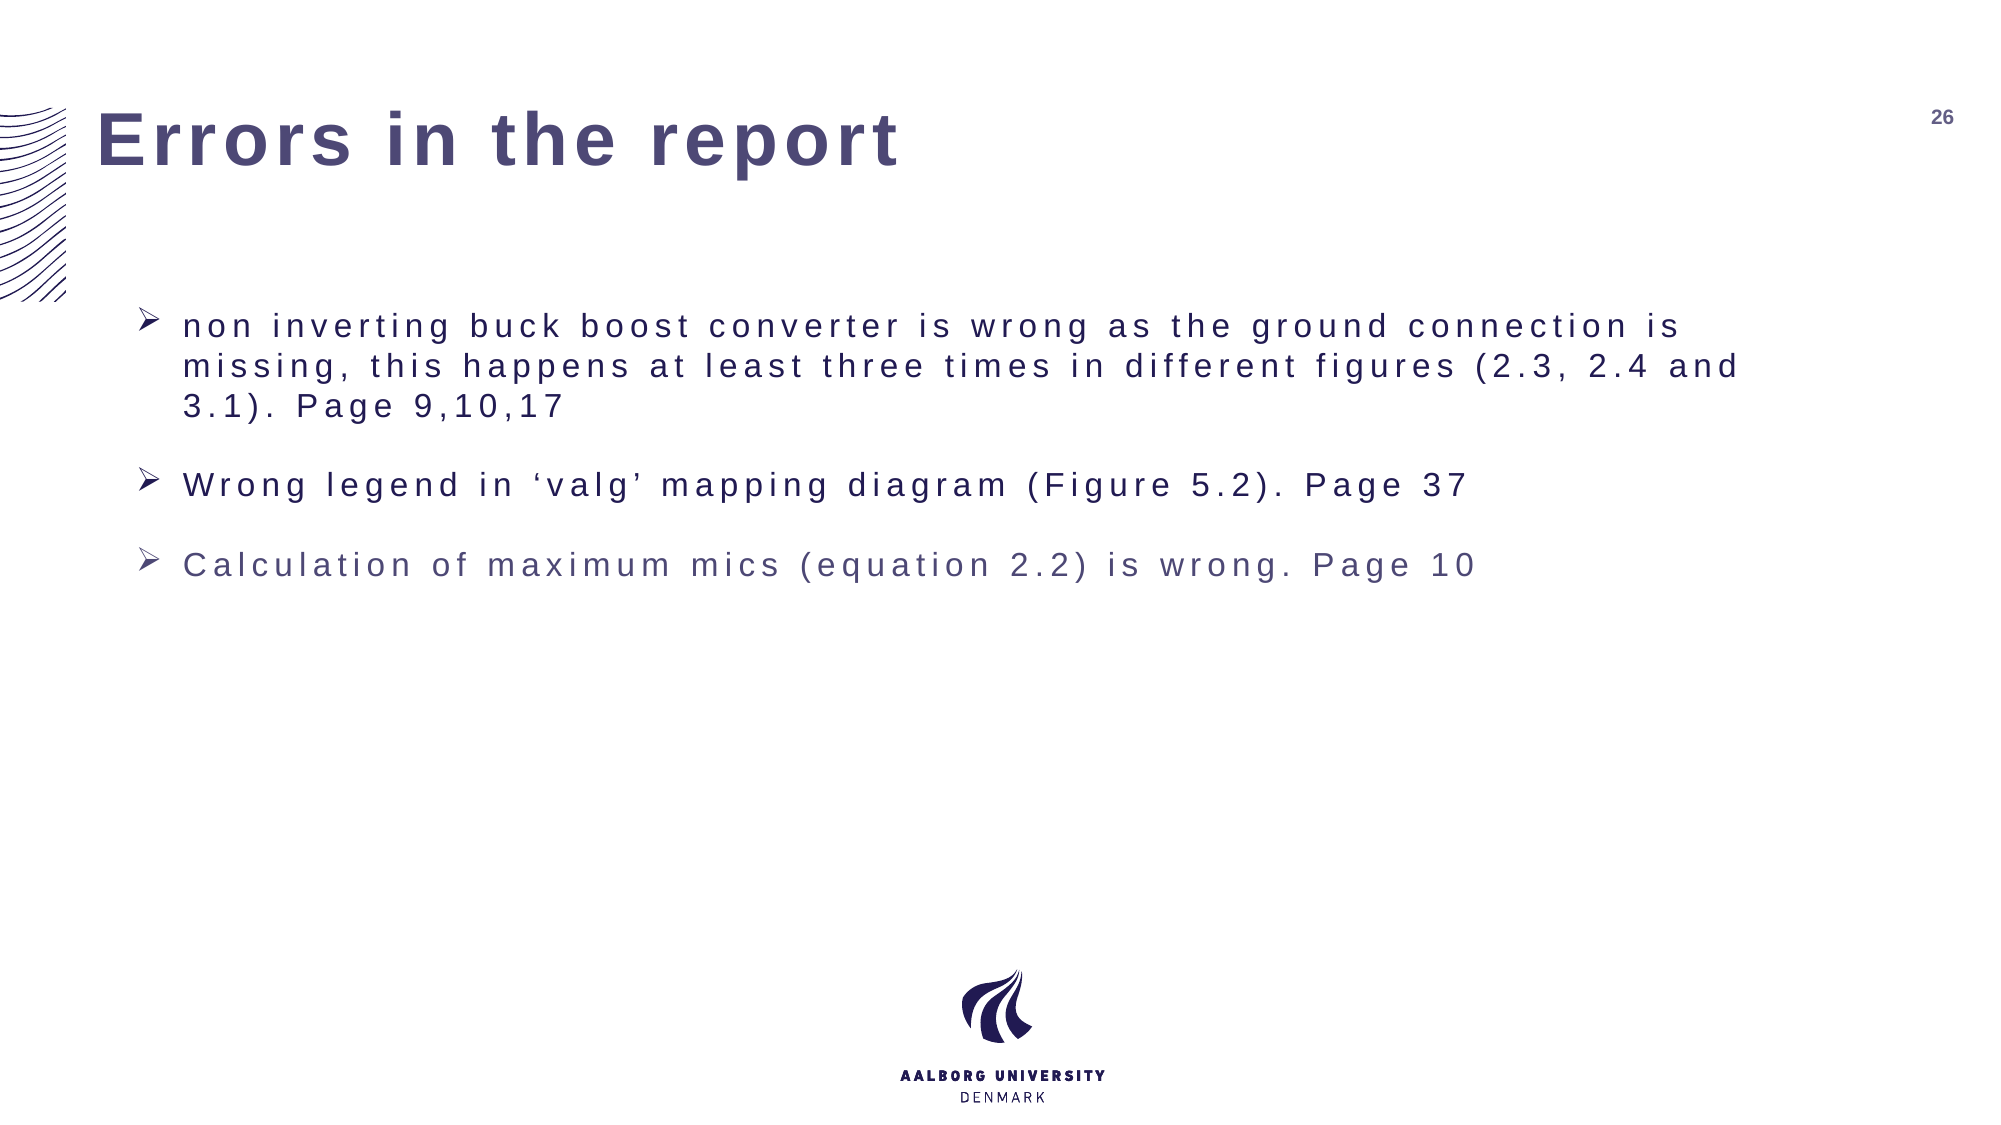

# Errors in the report
26
non inverting buck boost converter is wrong as the ground connection is missing, this happens at least three times in different figures (2.3, 2.4 and 3.1). Page 9,10,17

Wrong legend in ‘valg’ mapping diagram (Figure 5.2). Page 37

Calculation of maximum mics (equation 2.2) is wrong. Page 10